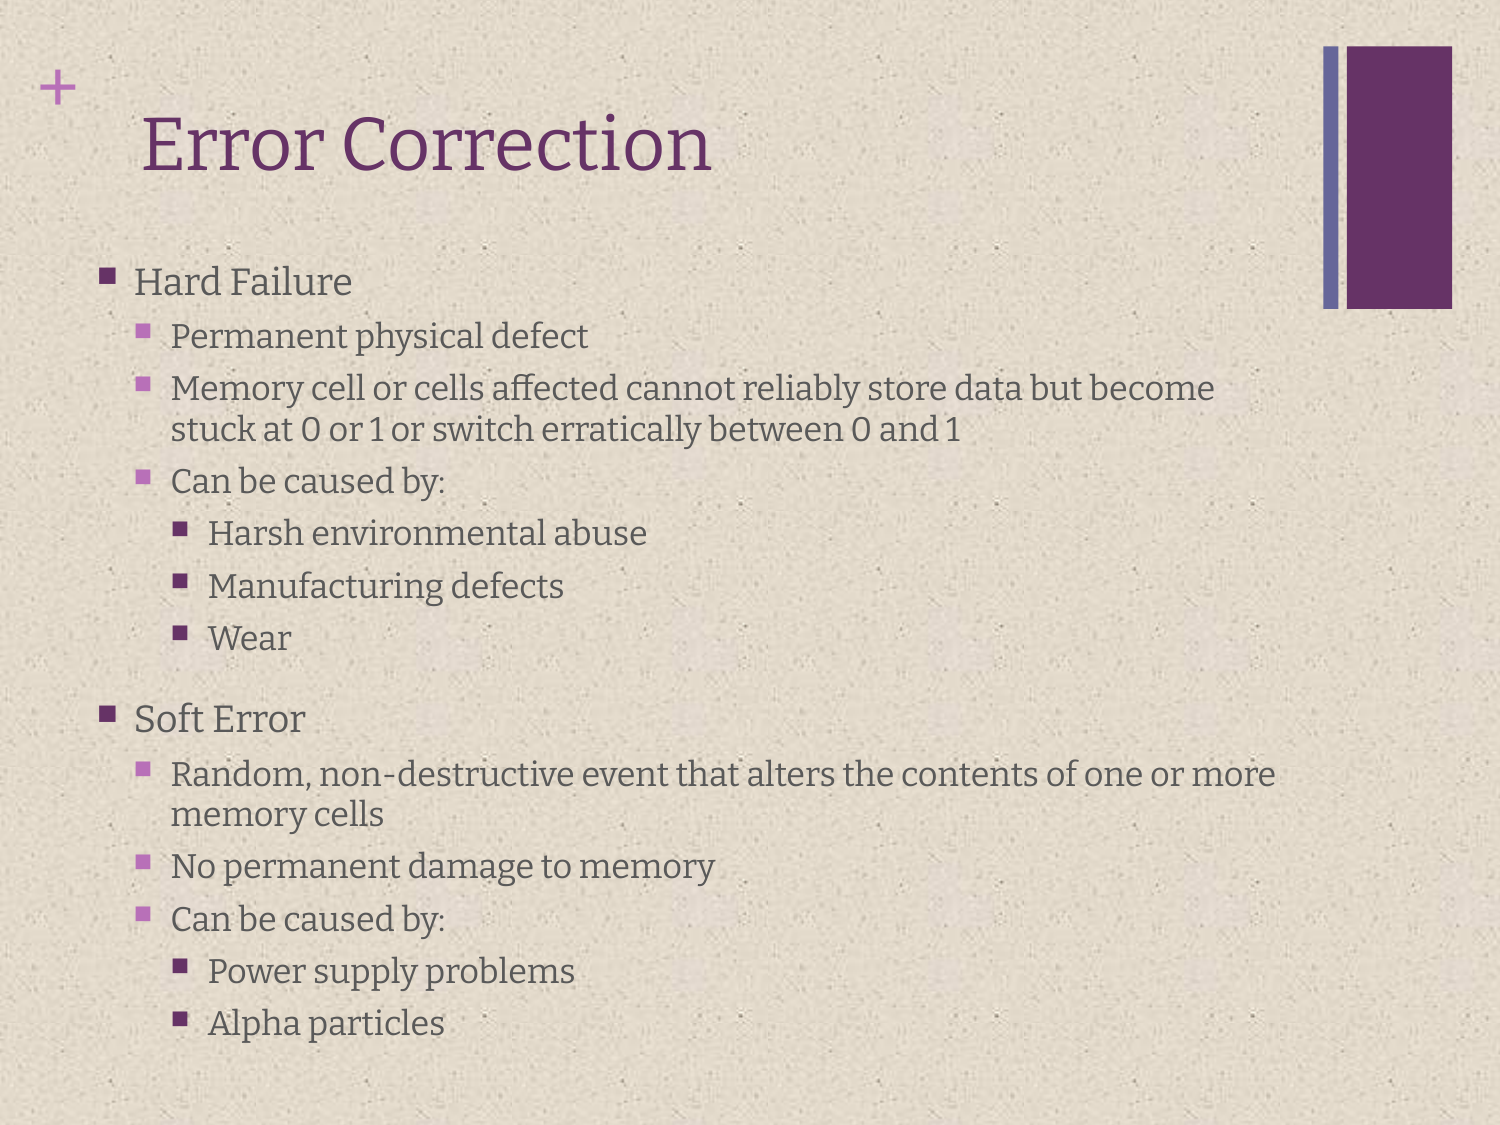

# Error Correction
Hard Failure
Permanent physical defect
Memory cell or cells affected cannot reliably store data but become stuck at 0 or 1 or switch erratically between 0 and 1
Can be caused by:
Harsh environmental abuse
Manufacturing defects
Wear
Soft Error
Random, non-destructive event that alters the contents of one or more memory cells
No permanent damage to memory
Can be caused by:
Power supply problems
Alpha particles